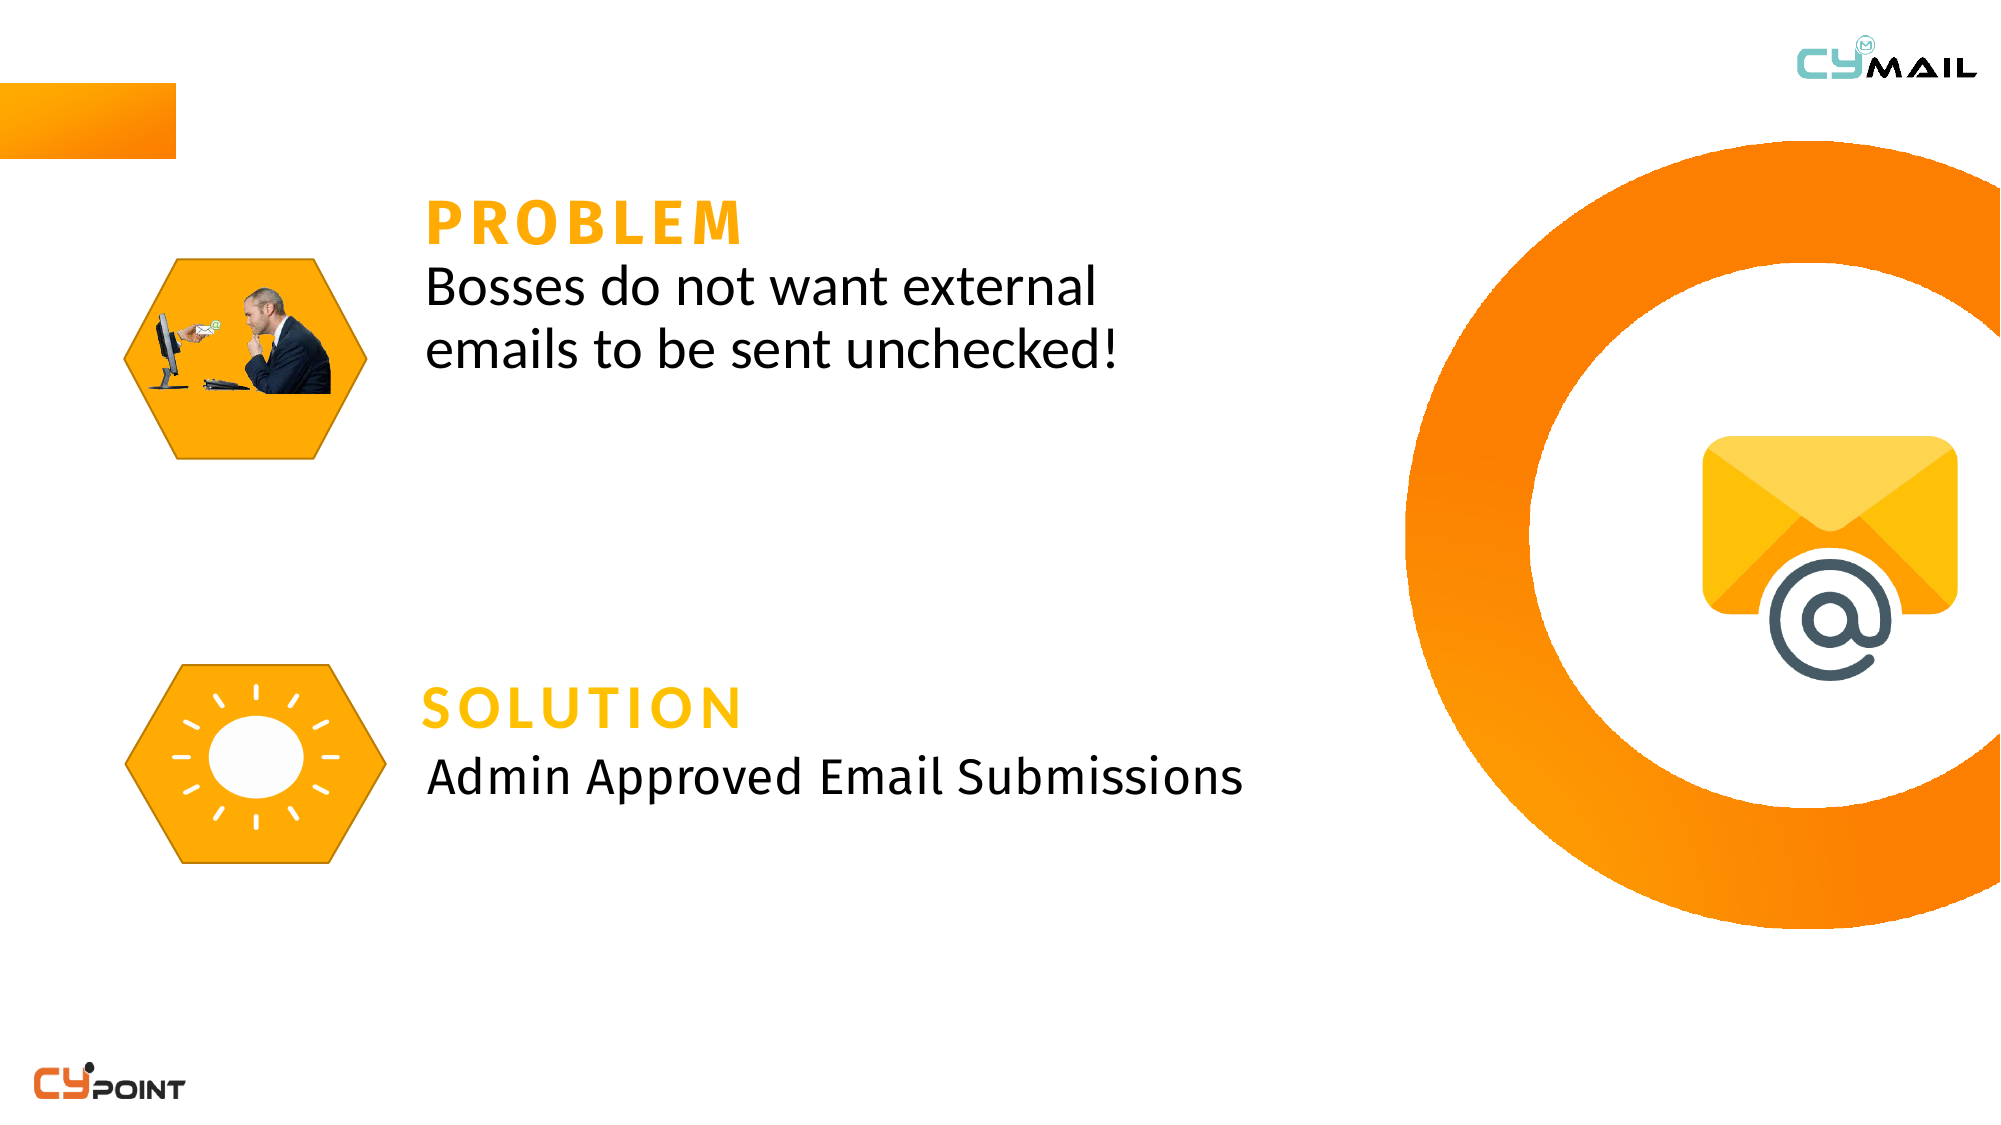

PROBLEM
Bosses do not want external emails to be sent unchecked!

SOLUTION

Admin Approved Email Submissions